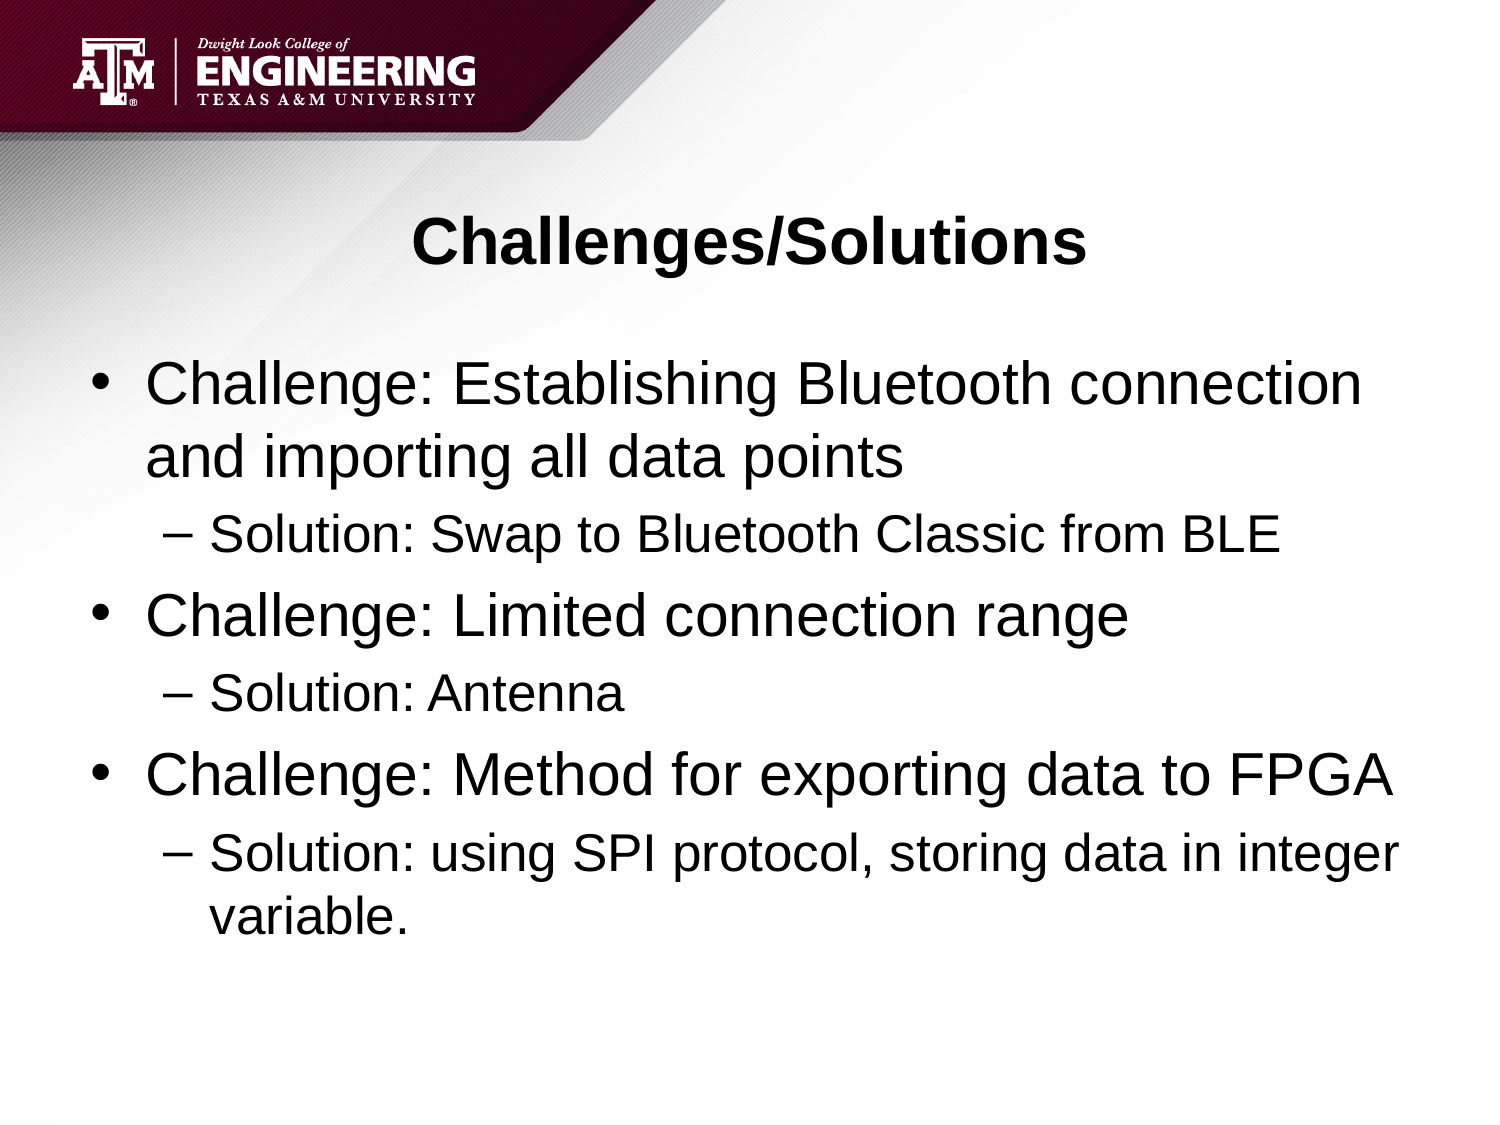

# Challenges/Solutions
Challenge: Establishing Bluetooth connection and importing all data points
Solution: Swap to Bluetooth Classic from BLE
Challenge: Limited connection range
Solution: Antenna
Challenge: Method for exporting data to FPGA
Solution: using SPI protocol, storing data in integer variable.